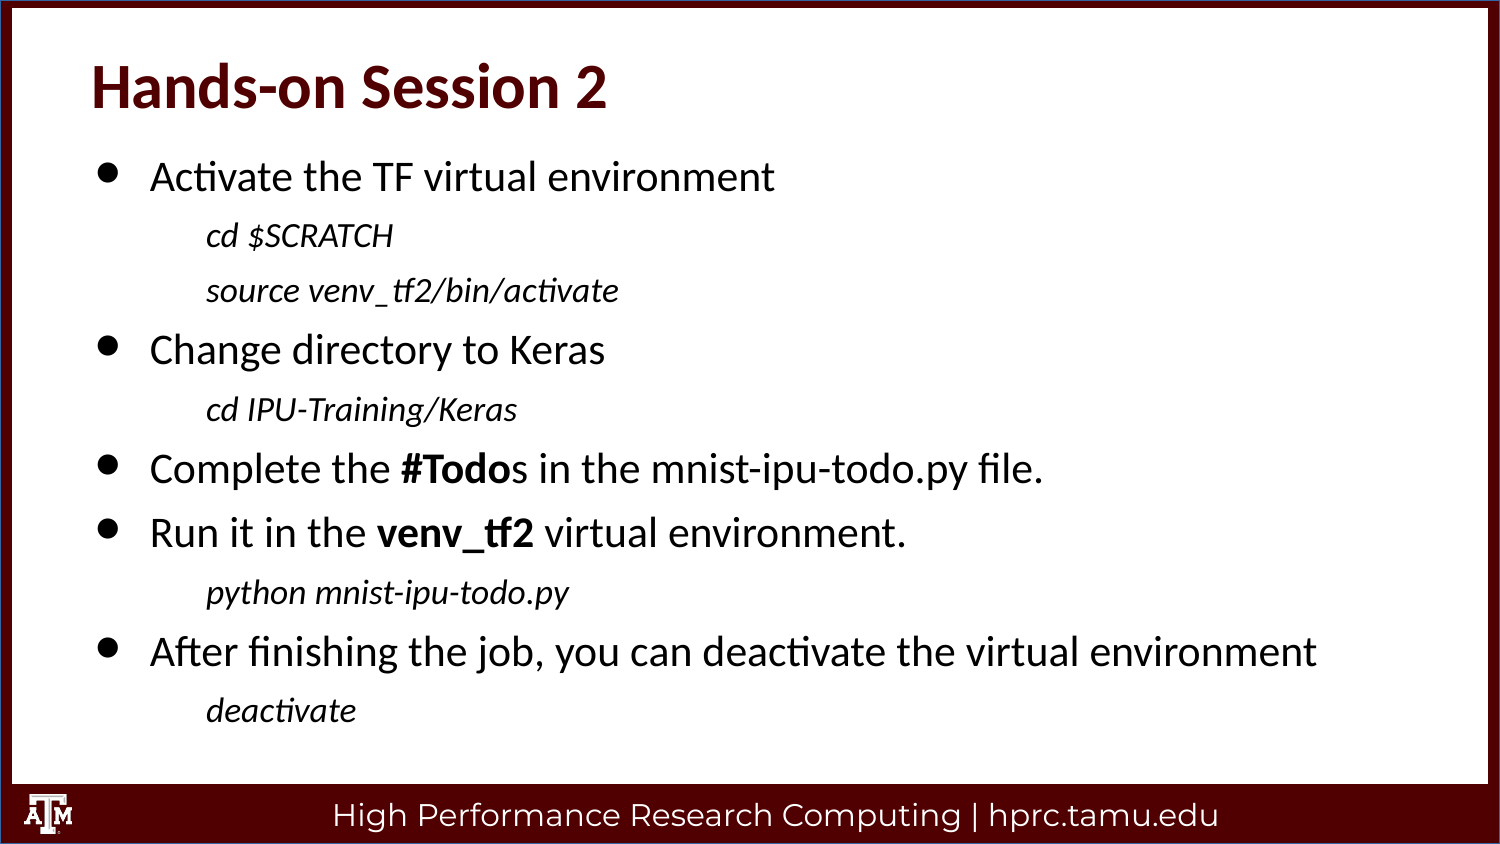

Hands-on Session 2
Activate the TF virtual environment
cd $SCRATCH
source venv_tf2/bin/activate
Change directory to Keras
cd IPU-Training/Keras
Complete the #Todos in the mnist-ipu-todo.py file.
Run it in the venv_tf2 virtual environment.
python mnist-ipu-todo.py
After finishing the job, you can deactivate the virtual environment
deactivate